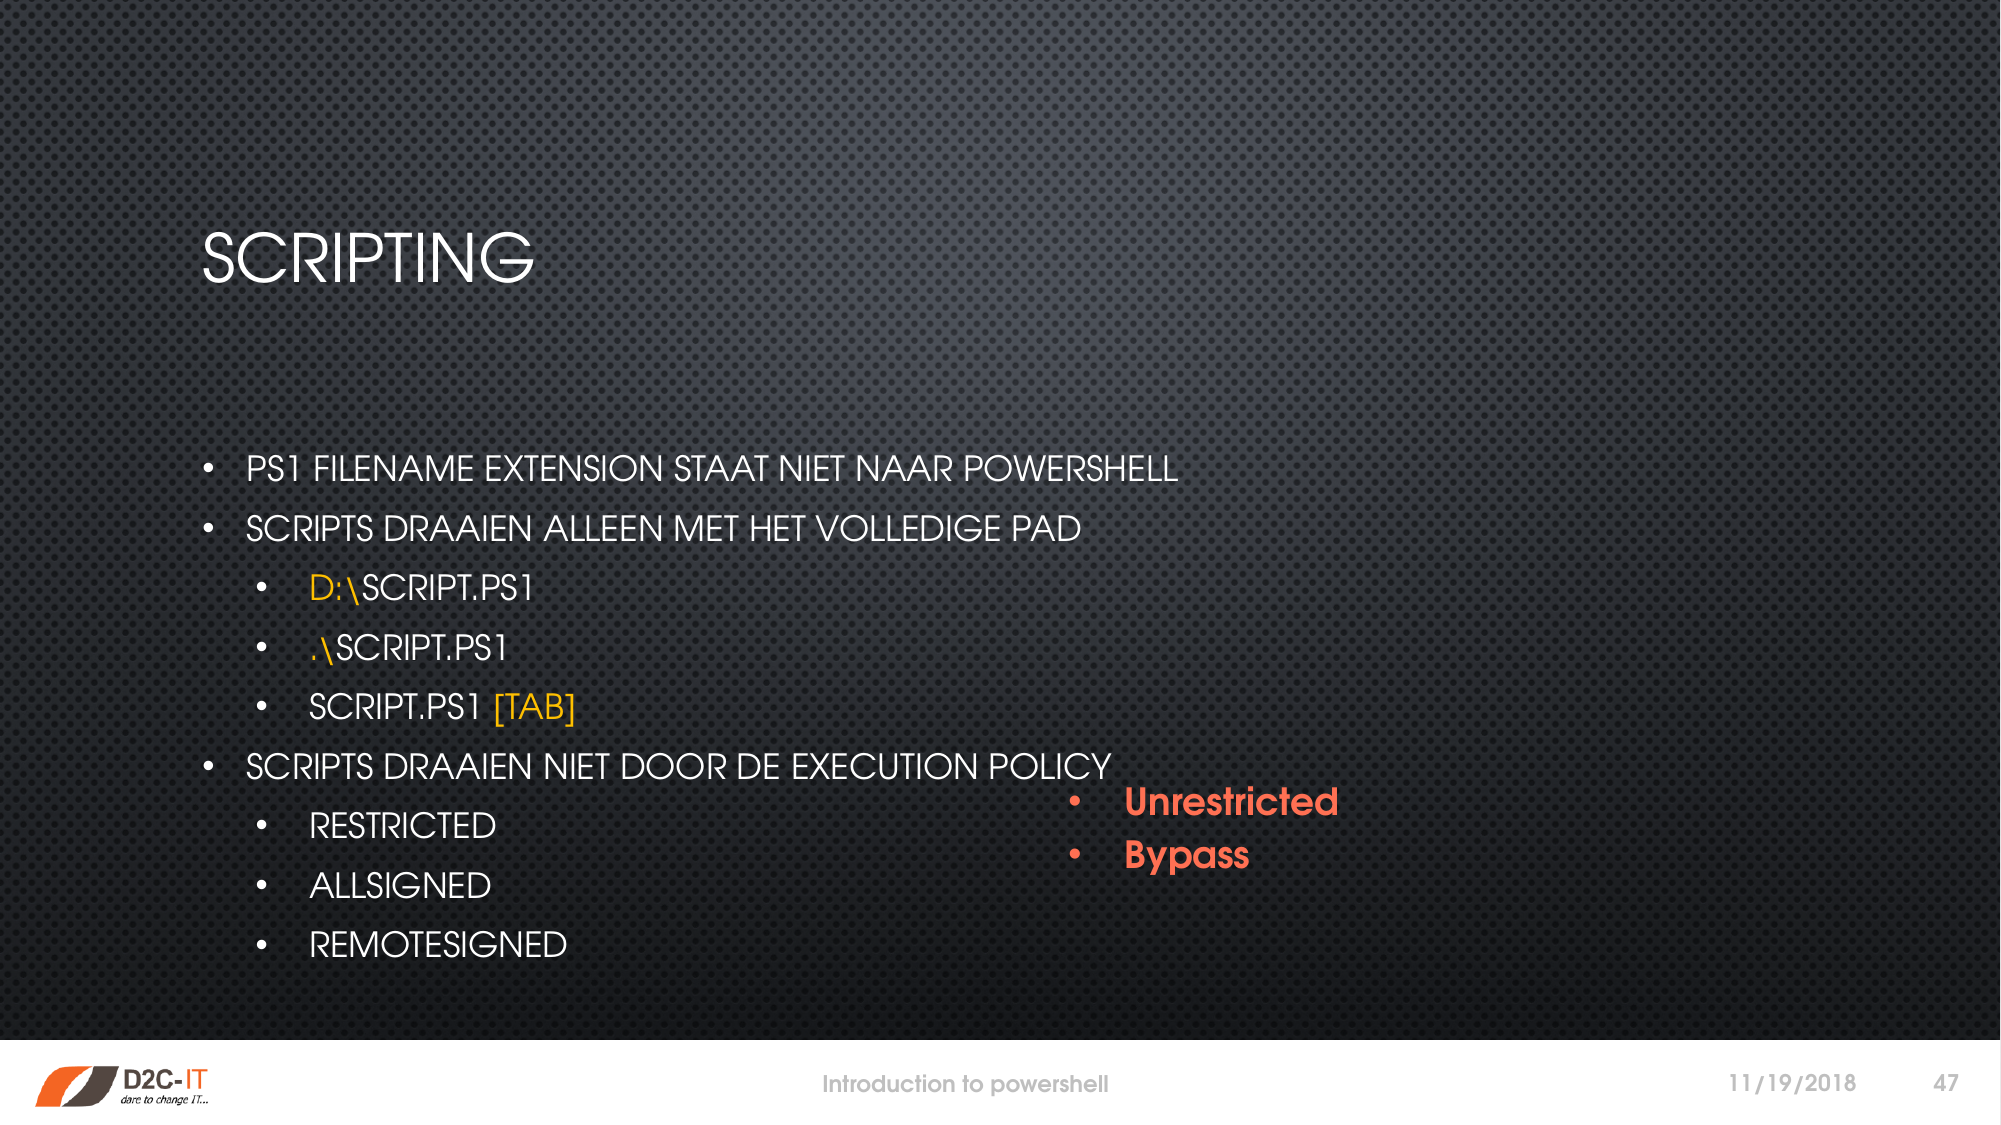

# scripting
PS1 filename extension staat niet naar powershell
Scripts draaien alleen met het volledige pad
D:\script.ps1
.\script.ps1
script.ps1 [tab]
Scripts draaien niet door de execution policy
Restricted
AllSigned
Remotesigned

Unrestricted
Bypass

11/19/2018
47
Introduction to powershell